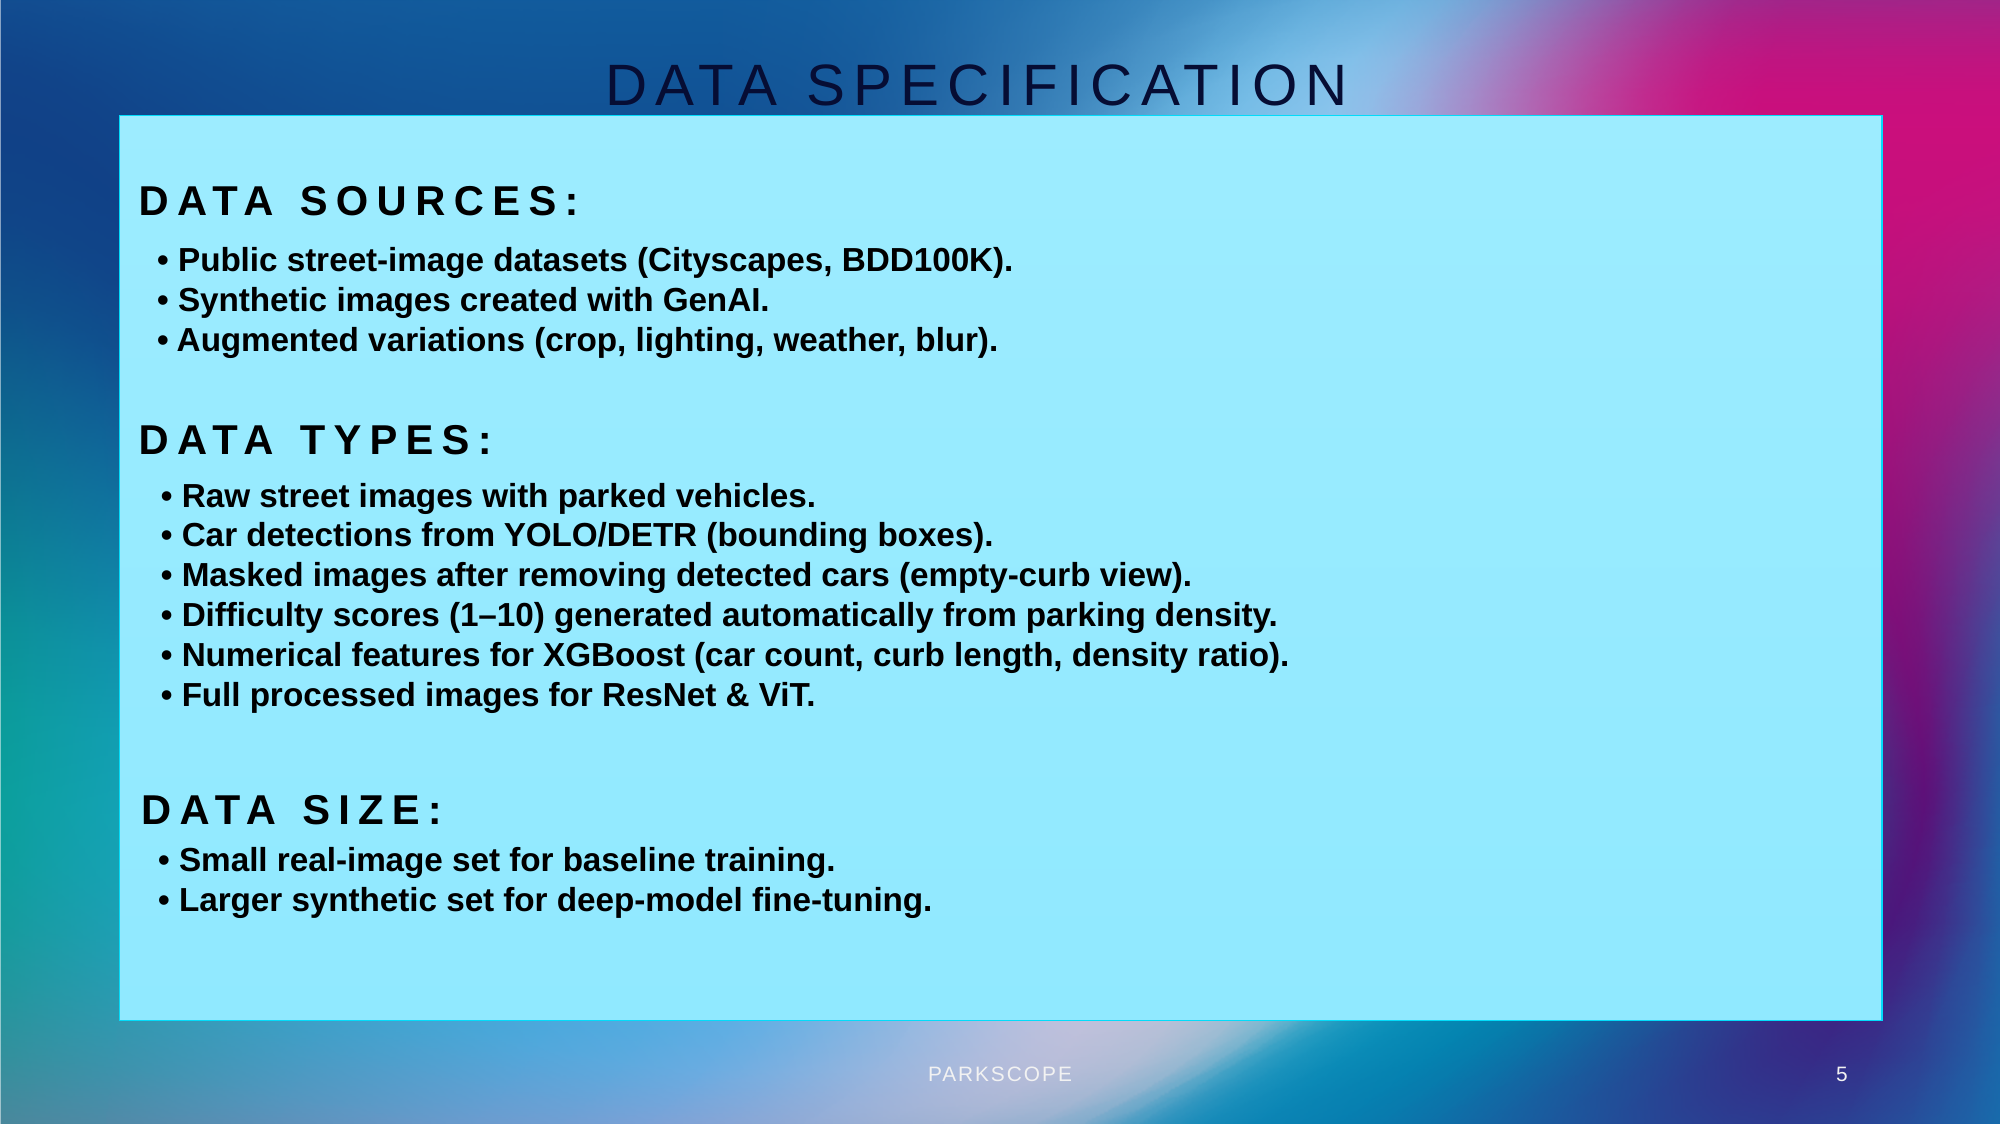

# Data Specification

Data Sources:
• Public street-image datasets (Cityscapes, BDD100K).
• Synthetic images created with GenAI.
• Augmented variations (crop, lighting, weather, blur).
Data Types:
• Raw street images with parked vehicles.
• Car detections from YOLO/DETR (bounding boxes).
• Masked images after removing detected cars (empty-curb view).
• Difficulty scores (1–10) generated automatically from parking density.
• Numerical features for XGBoost (car count, curb length, density ratio).
• Full processed images for ResNet & ViT.
Data Size:

• Small real-image set for baseline training.
• Larger synthetic set for deep-model fine-tuning.
ParkScope
5